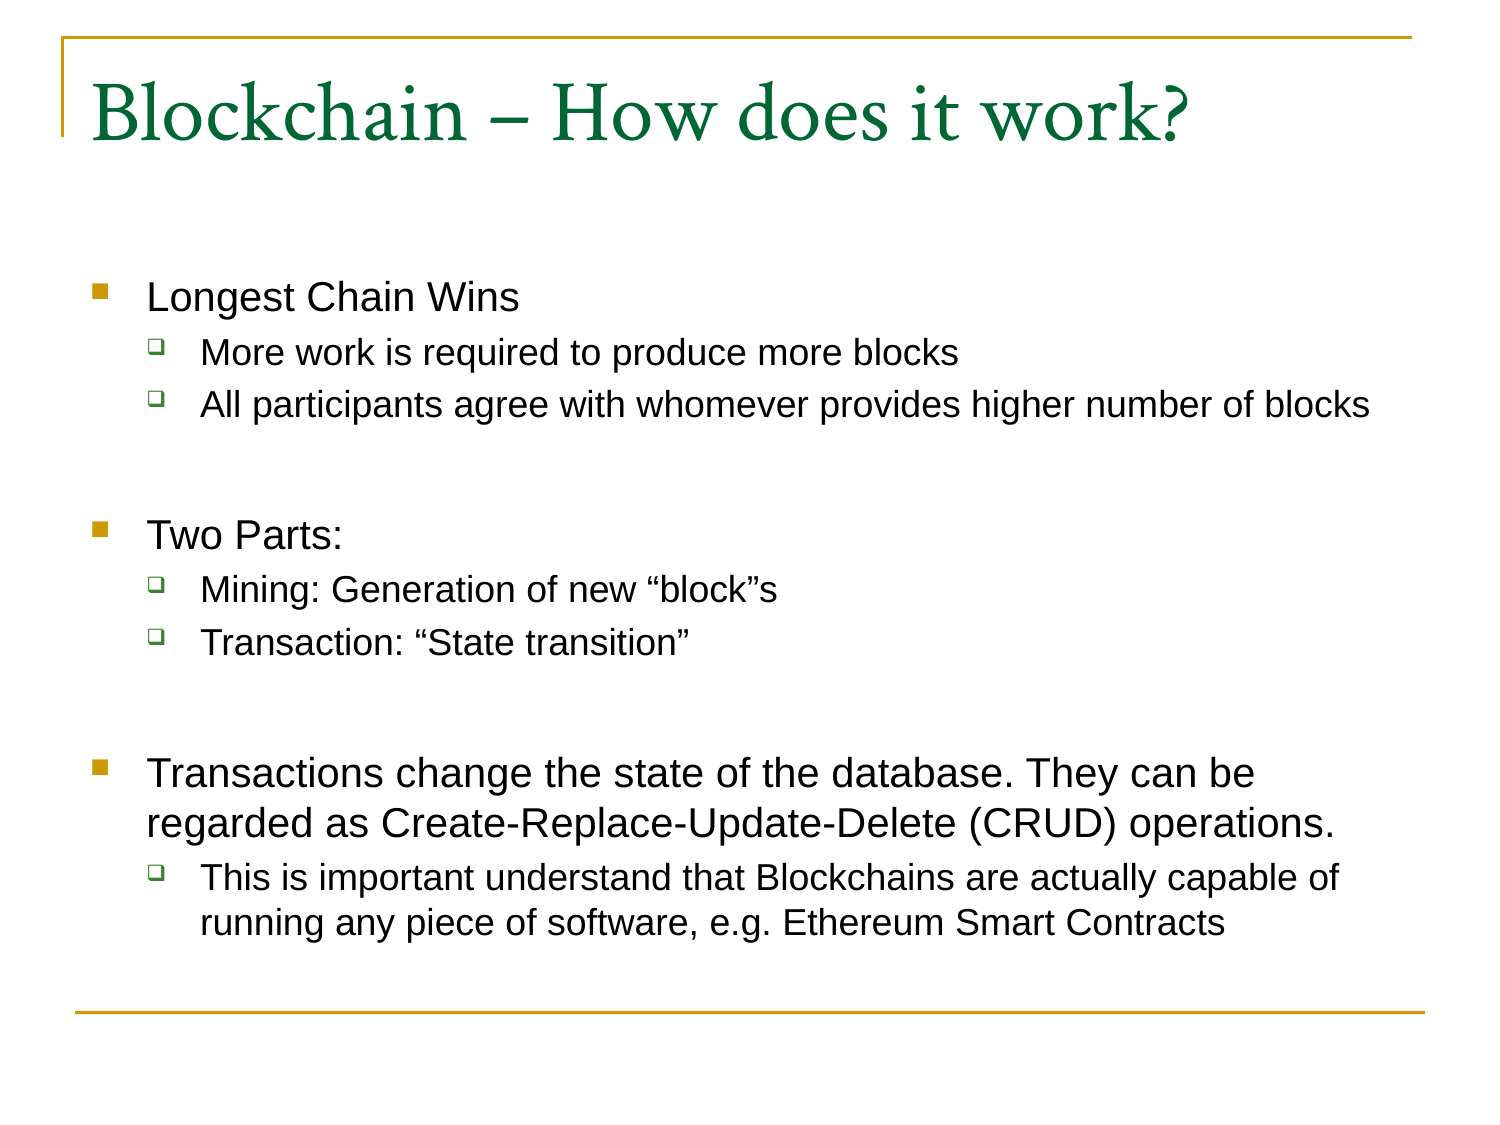

# Blockchain – How does it work?
Longest Chain Wins
More work is required to produce more blocks
All participants agree with whomever provides higher number of blocks

Two Parts:
Mining: Generation of new “block”s
Transaction: “State transition”

Transactions change the state of the database. They can be regarded as Create-Replace-Update-Delete (CRUD) operations.
This is important understand that Blockchains are actually capable of running any piece of software, e.g. Ethereum Smart Contracts